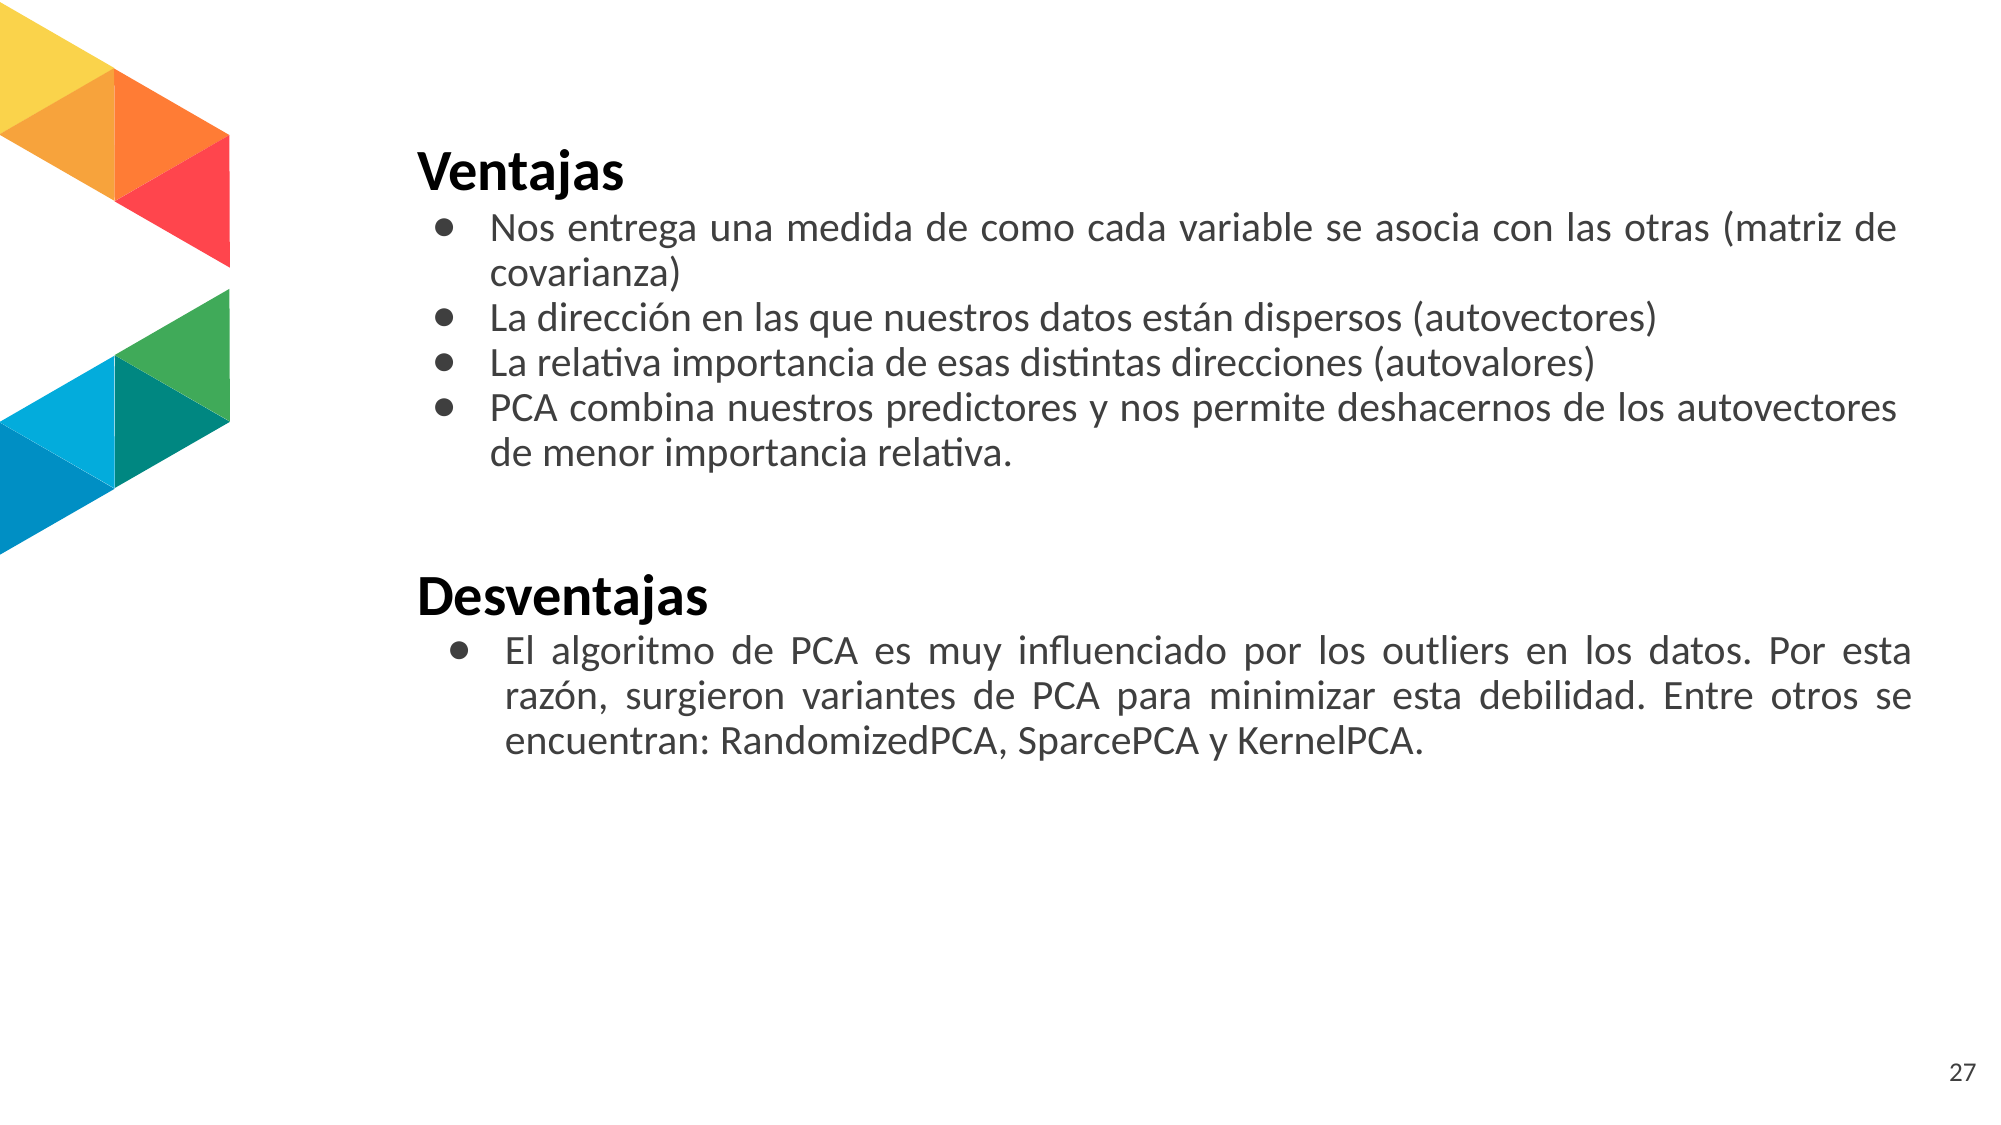

# Ventajas
Nos entrega una medida de como cada variable se asocia con las otras (matriz de covarianza)
La dirección en las que nuestros datos están dispersos (autovectores)
La relativa importancia de esas distintas direcciones (autovalores)
PCA combina nuestros predictores y nos permite deshacernos de los autovectores de menor importancia relativa.
Desventajas
El algoritmo de PCA es muy influenciado por los outliers en los datos. Por esta razón, surgieron variantes de PCA para minimizar esta debilidad. Entre otros se encuentran: RandomizedPCA, SparcePCA y KernelPCA.
27